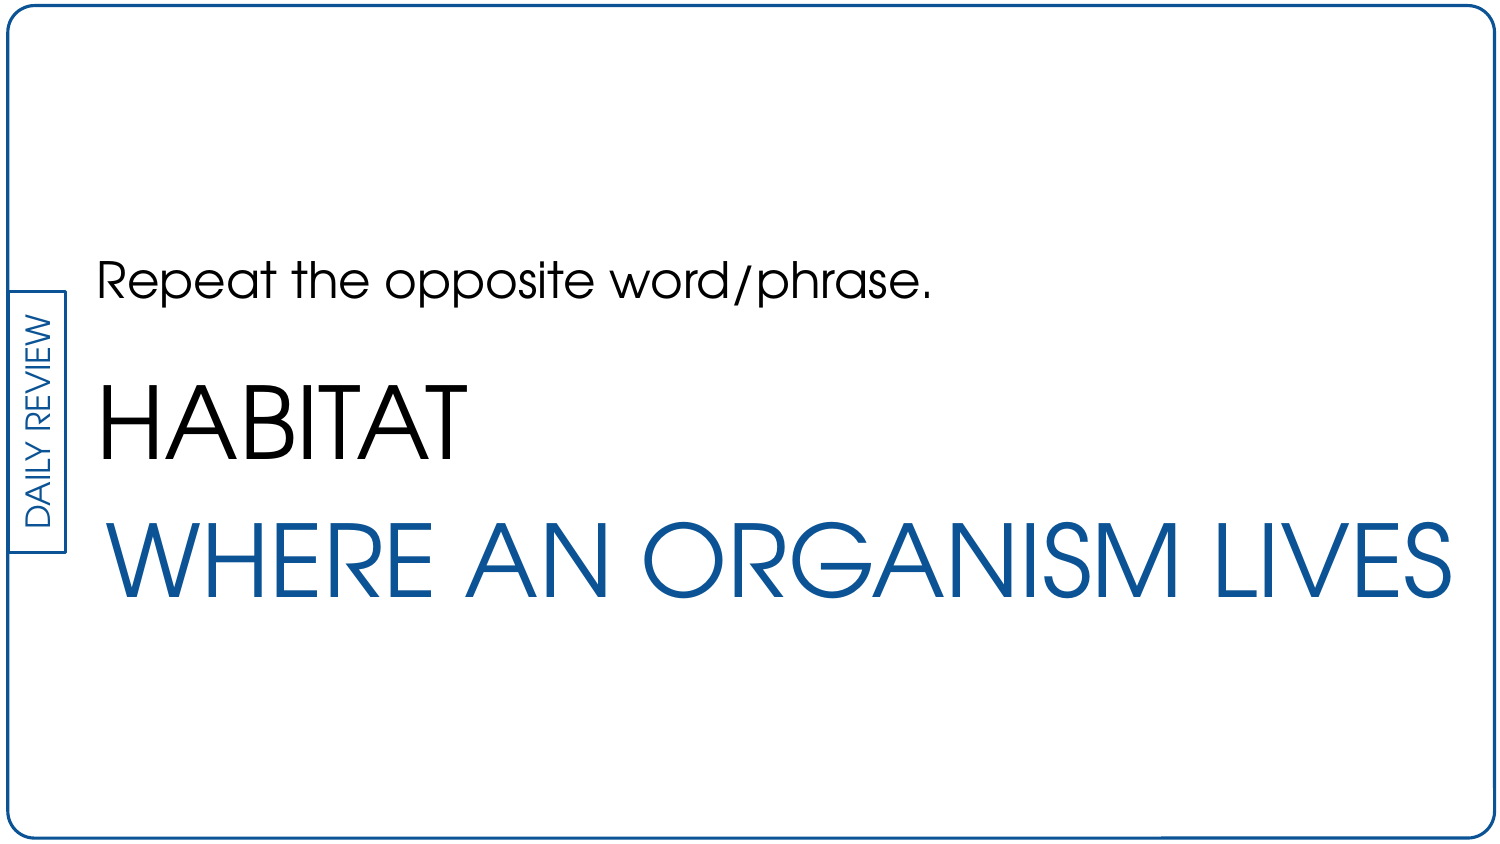

Repeat the opposite word/phrase.
HABITAT
WHERE AN ORGANISM LIVES